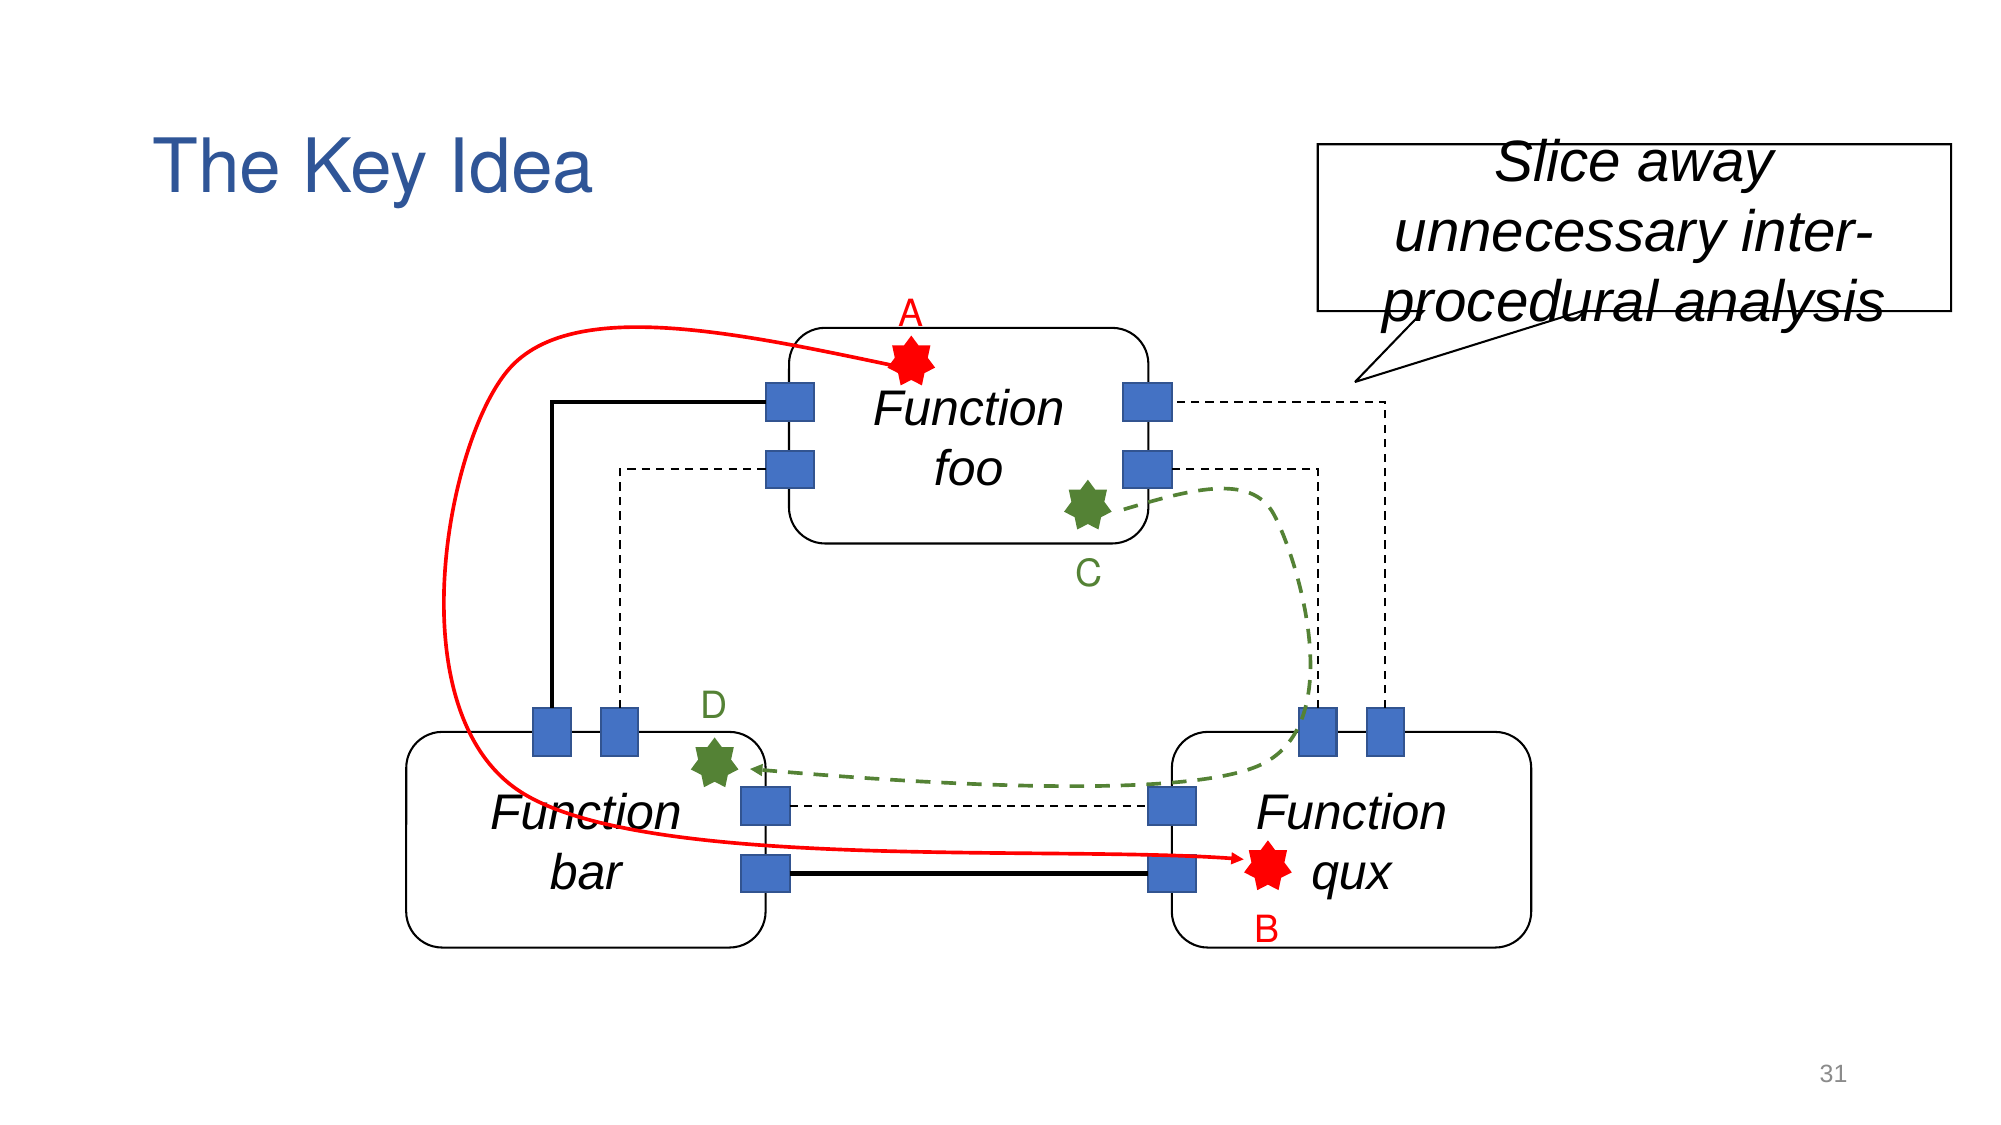

# The Key Idea
Slice away unnecessary inter-procedural analysis
A

Function
foo
Function
bar
Function
qux

C
D

B
31